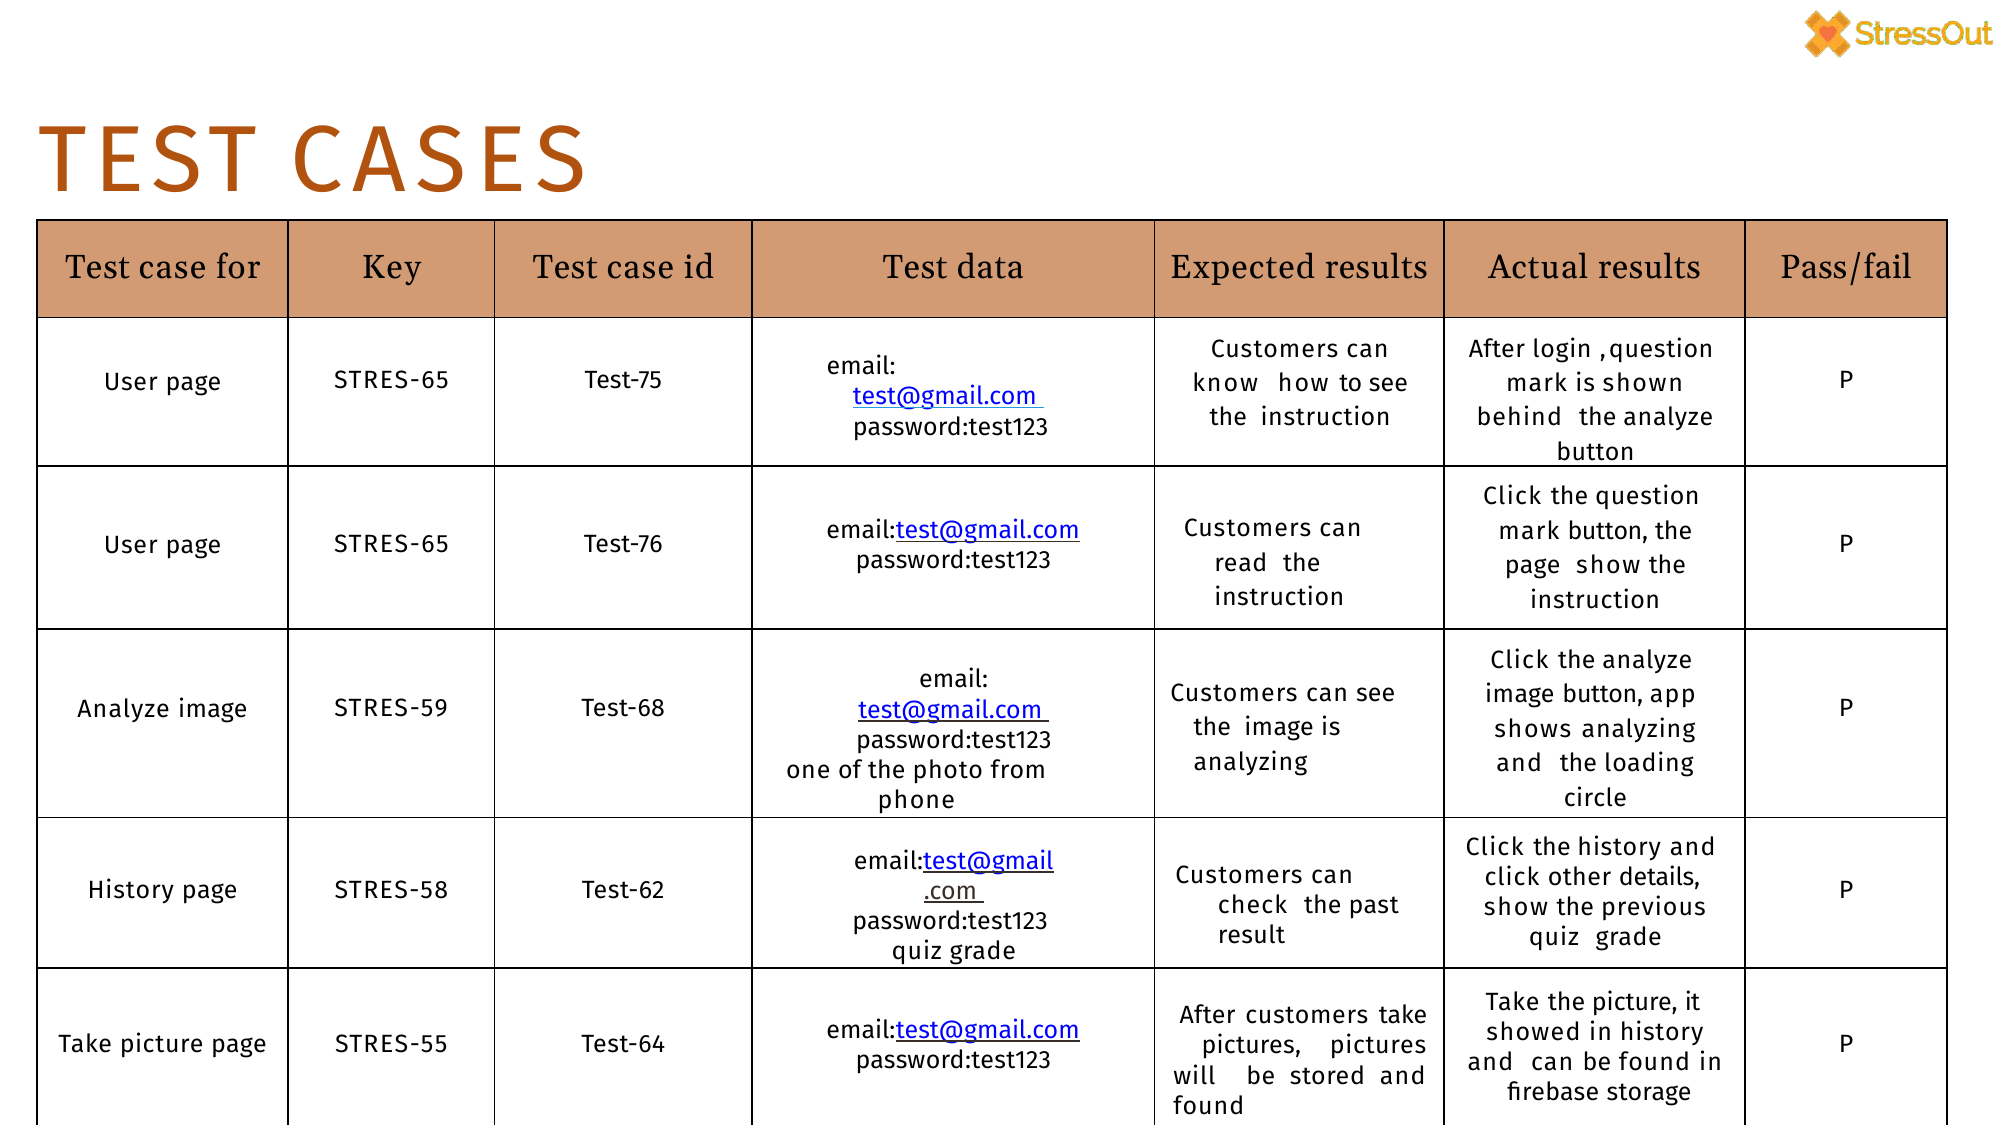

# TEST CASES
| Test case for | Key | Test case id | Test data | Expected results | Actual results | Pass/fail |
| --- | --- | --- | --- | --- | --- | --- |
| User page | STRES-65 | Test-75 | email:test@gmail.com password:test123 | Customers can know how to see the instruction | After login , question mark is shown behind the analyze button | P |
| User page | STRES-65 | Test-76 | email:test@gmail.com password:test123 | Customers can read the instruction | Click the question mark button, the page show the instruction | P |
| Analyze image | STRES-59 | Test-68 | email:test@gmail.com password:test123 one of the photo from phone | Customers can see the image is analyzing | Click the analyze image button, app shows analyzing and the loading circle | P |
| History page | STRES-58 | Test-62 | email:test@gmail.com password:test123 quiz grade | Customers can check the past result | Click the history and click other details, show the previous quiz grade | P |
| Take picture page | STRES-55 | Test-64 | email:test@gmail.com password:test123 | After customers take pictures, pictures will be stored and found | Take the picture, it showed in history and can be found in firebase storage | P |